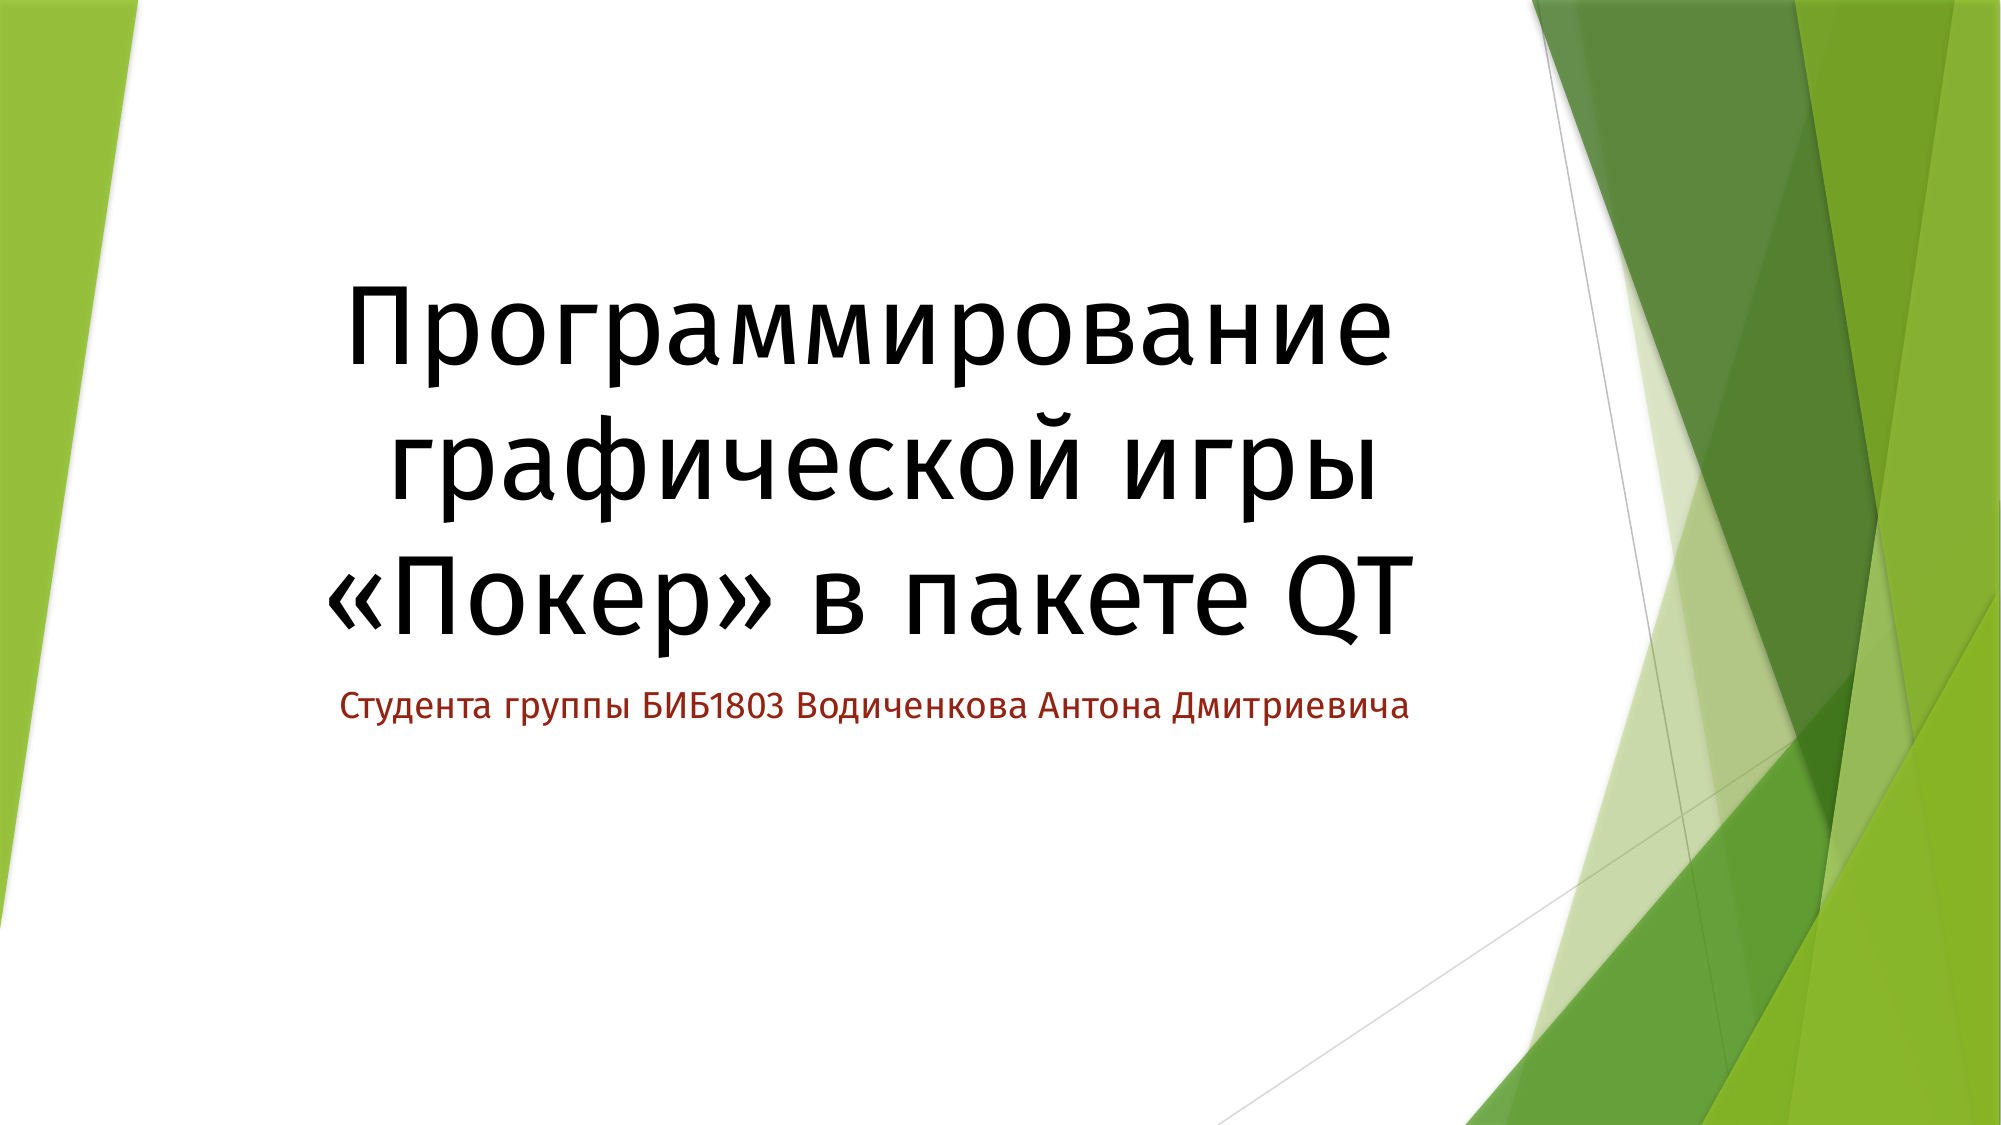

# Программирование  графической игры «Покер» в пакете QT
Студента группы БИБ1803 Водиченкова Антона Дмитриевича